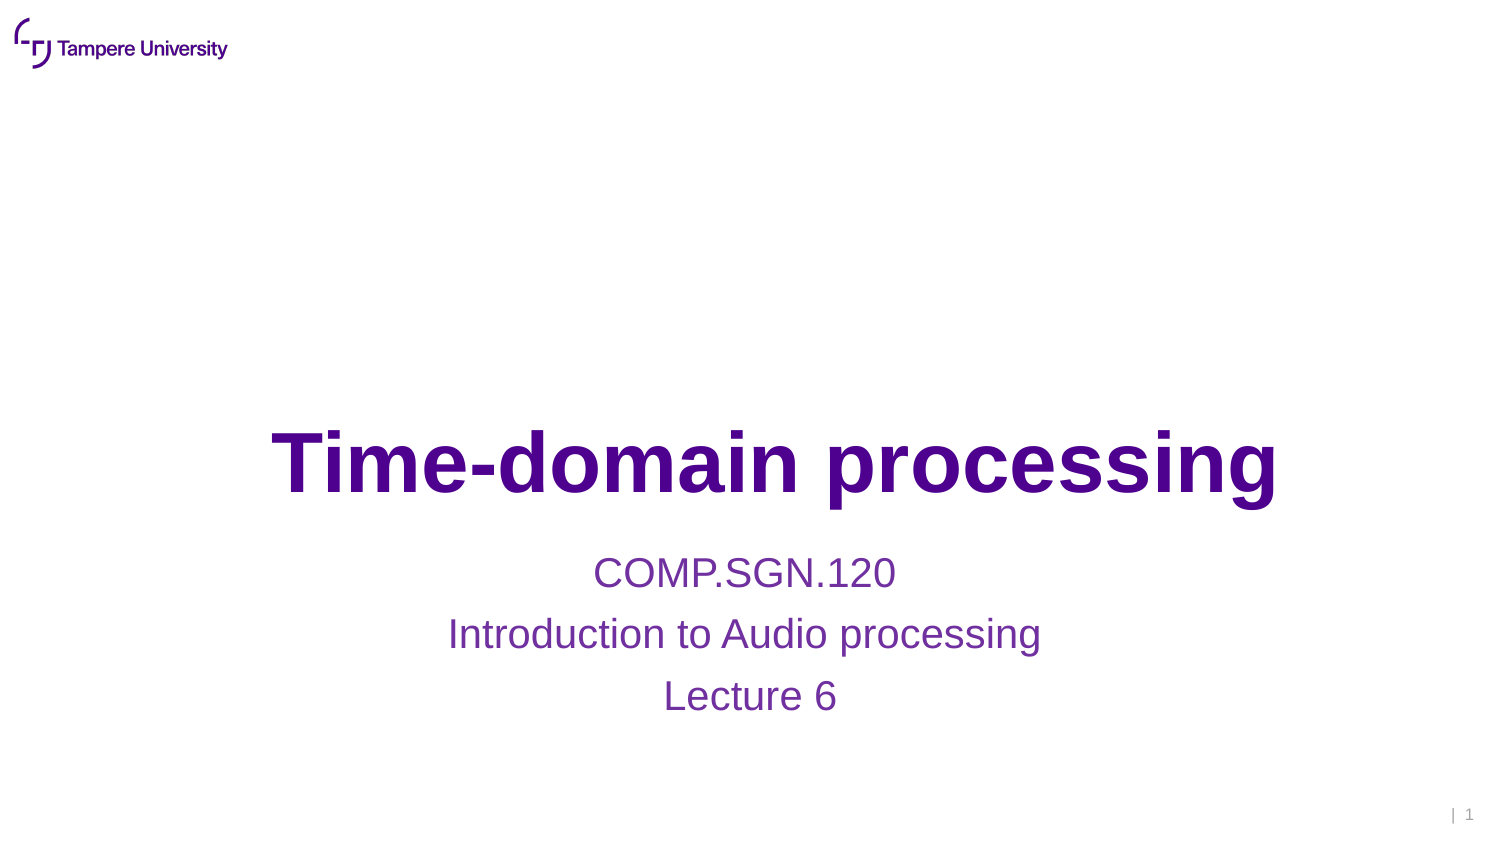

# Time-domain processing
COMP.SGN.120
Introduction to Audio processing
Lecture 6

|  1